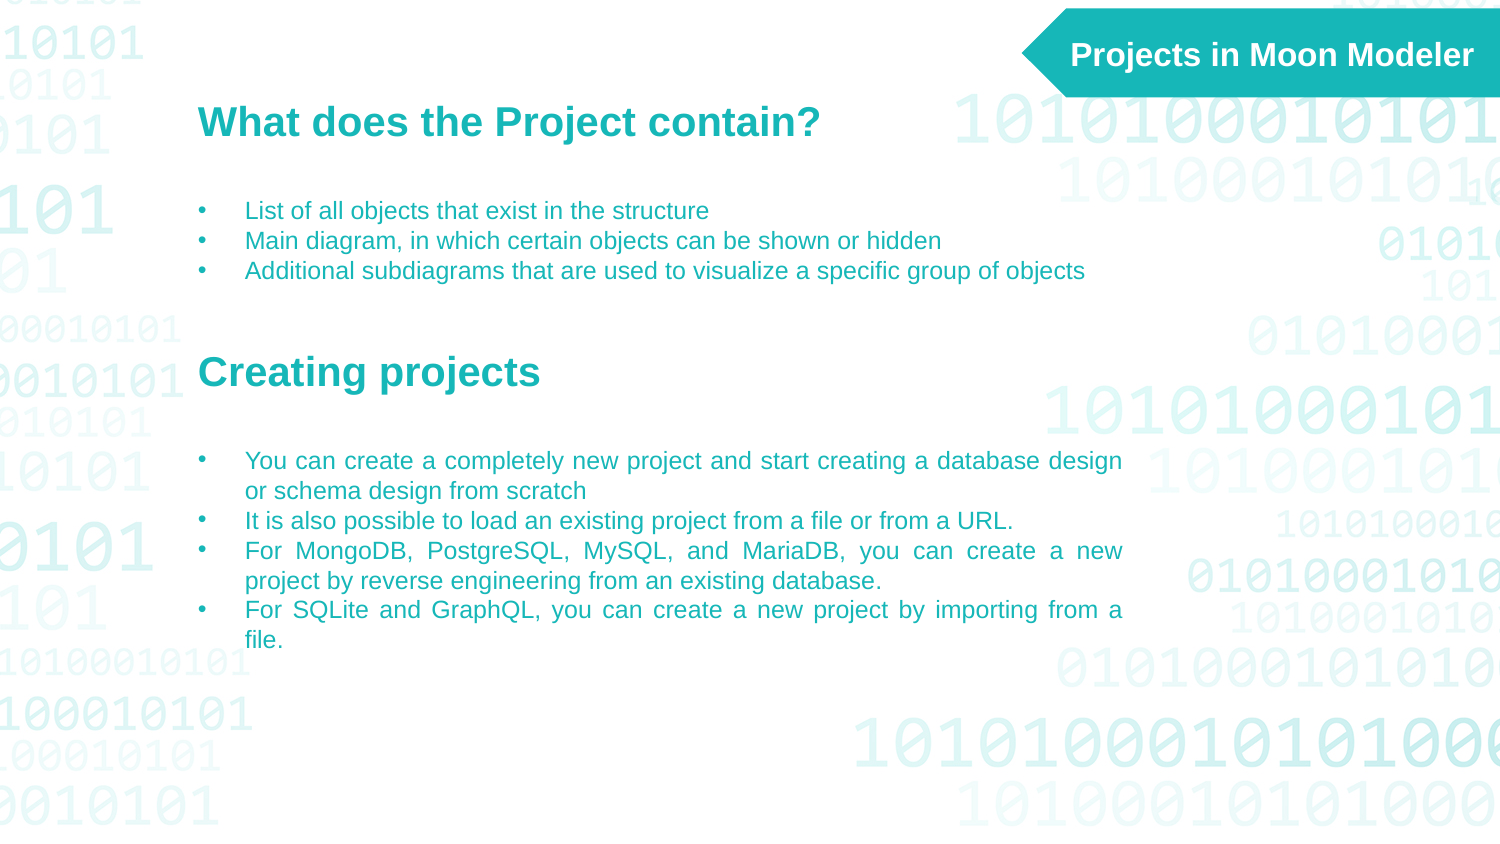

Projects in Moon Modeler

What does the Project contain?

List of all objects that exist in the structure
Main diagram, in which certain objects can be shown or hidden
Additional subdiagrams that are used to visualize a specific group of objects

Creating projects

You can create a completely new project and start creating a database design or schema design from scratch
It is also possible to load an existing project from a file or from a URL.
For MongoDB, PostgreSQL, MySQL, and MariaDB, you can create a new project by reverse engineering from an existing database.
For SQLite and GraphQL, you can create a new project by importing from a file.